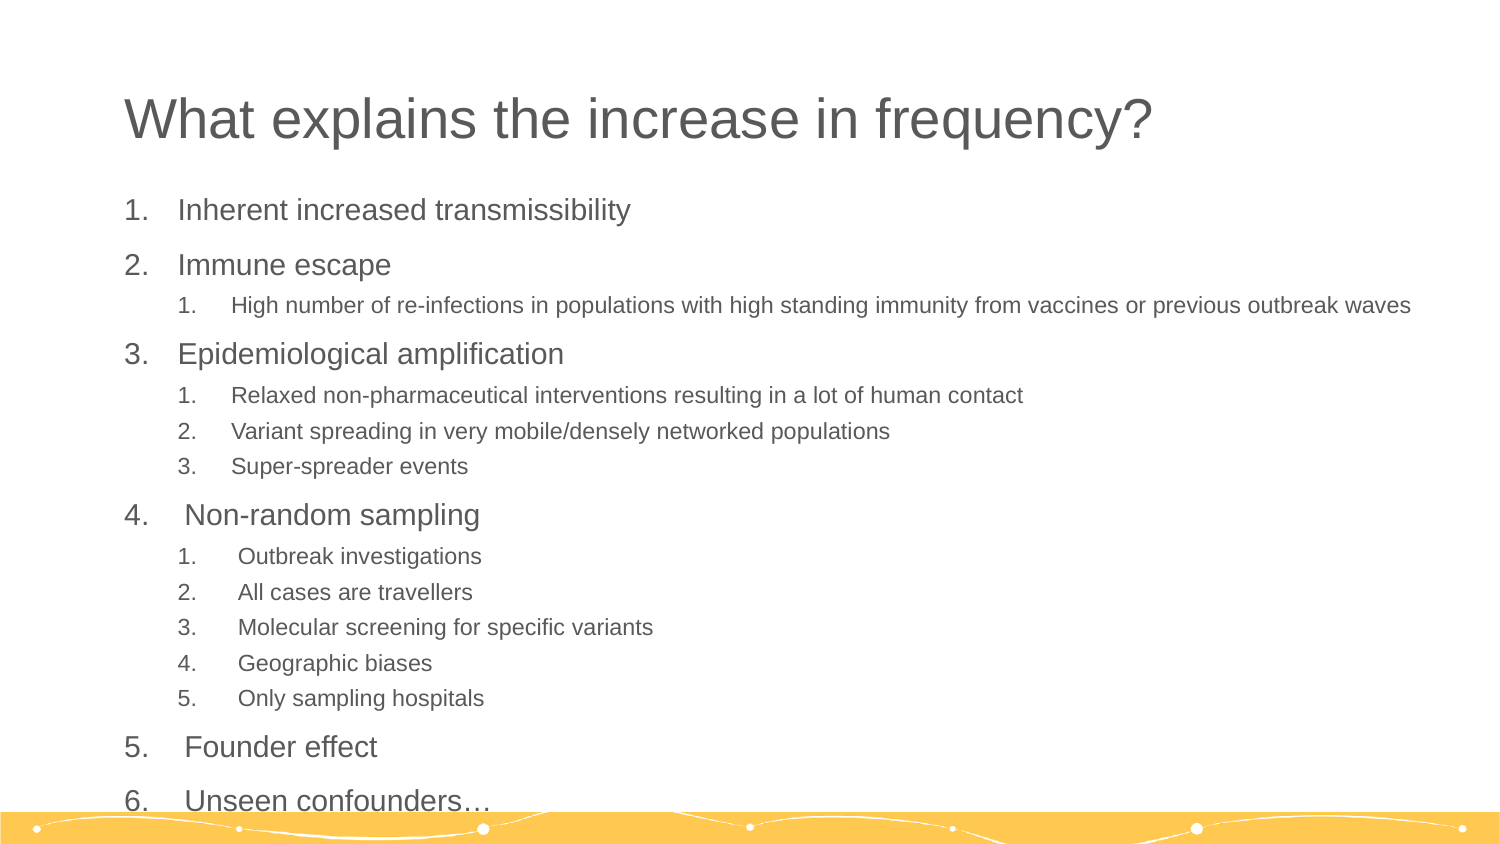

# What explains the increase in frequency?
Inherent increased transmissibility
Immune escape
High number of re-infections in populations with high standing immunity from vaccines or previous outbreak waves
Epidemiological amplification
Relaxed non-pharmaceutical interventions resulting in a lot of human contact
Variant spreading in very mobile/densely networked populations
Super-spreader events
Non-random sampling
Outbreak investigations
All cases are travellers
Molecular screening for specific variants
Geographic biases
Only sampling hospitals
Founder effect
Unseen confounders…